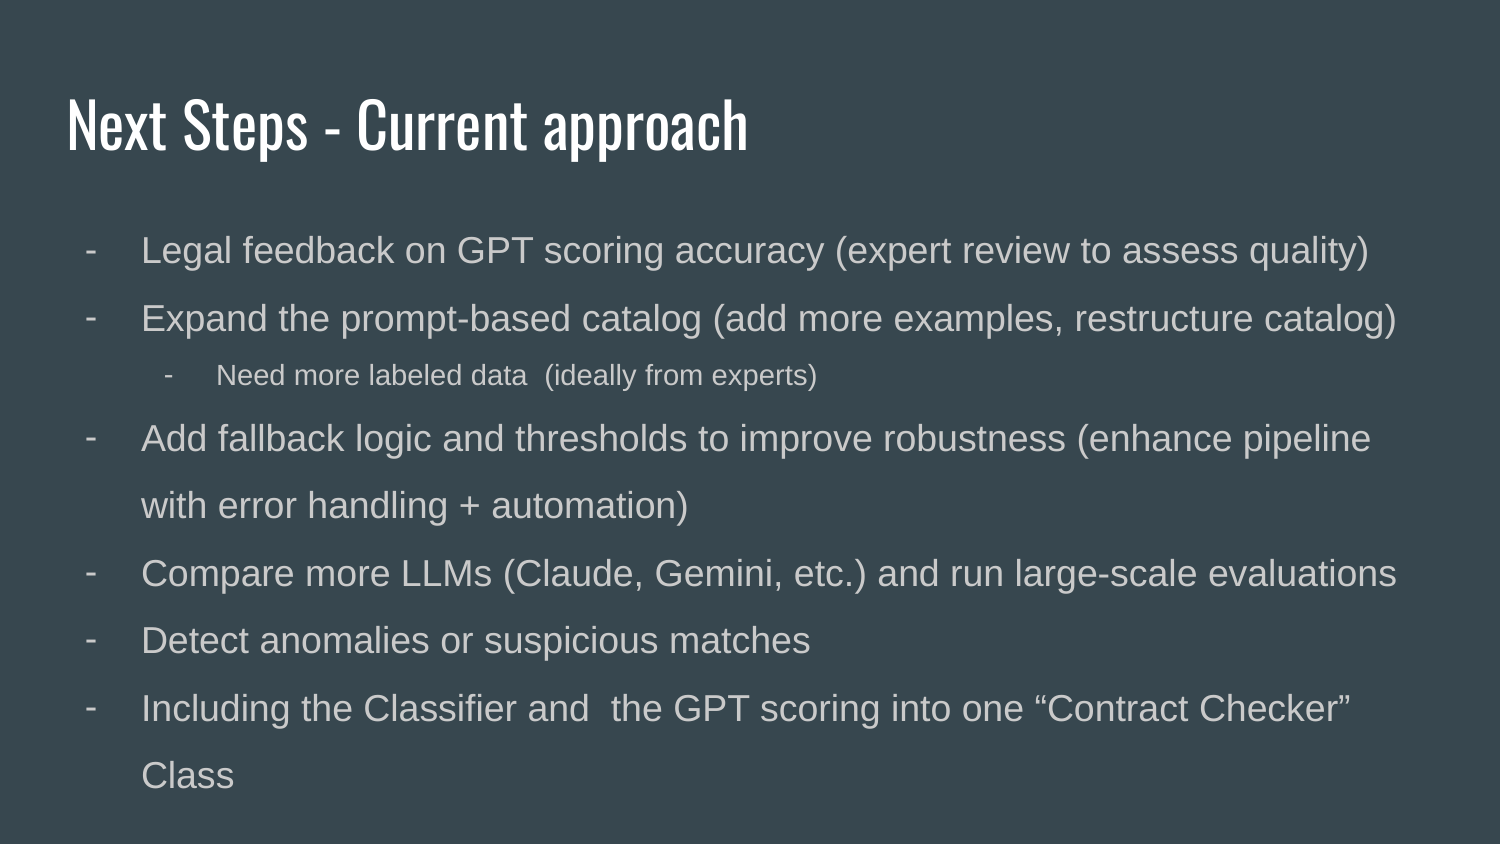

# Next Steps - Current approach
Legal feedback on GPT scoring accuracy (expert review to assess quality)
Expand the prompt-based catalog (add more examples, restructure catalog)
Need more labeled data  (ideally from experts)
Add fallback logic and thresholds to improve robustness (enhance pipeline with error handling + automation)
Compare more LLMs (Claude, Gemini, etc.) and run large-scale evaluations
Detect anomalies or suspicious matches
Including the Classifier and  the GPT scoring into one “Contract Checker” Class